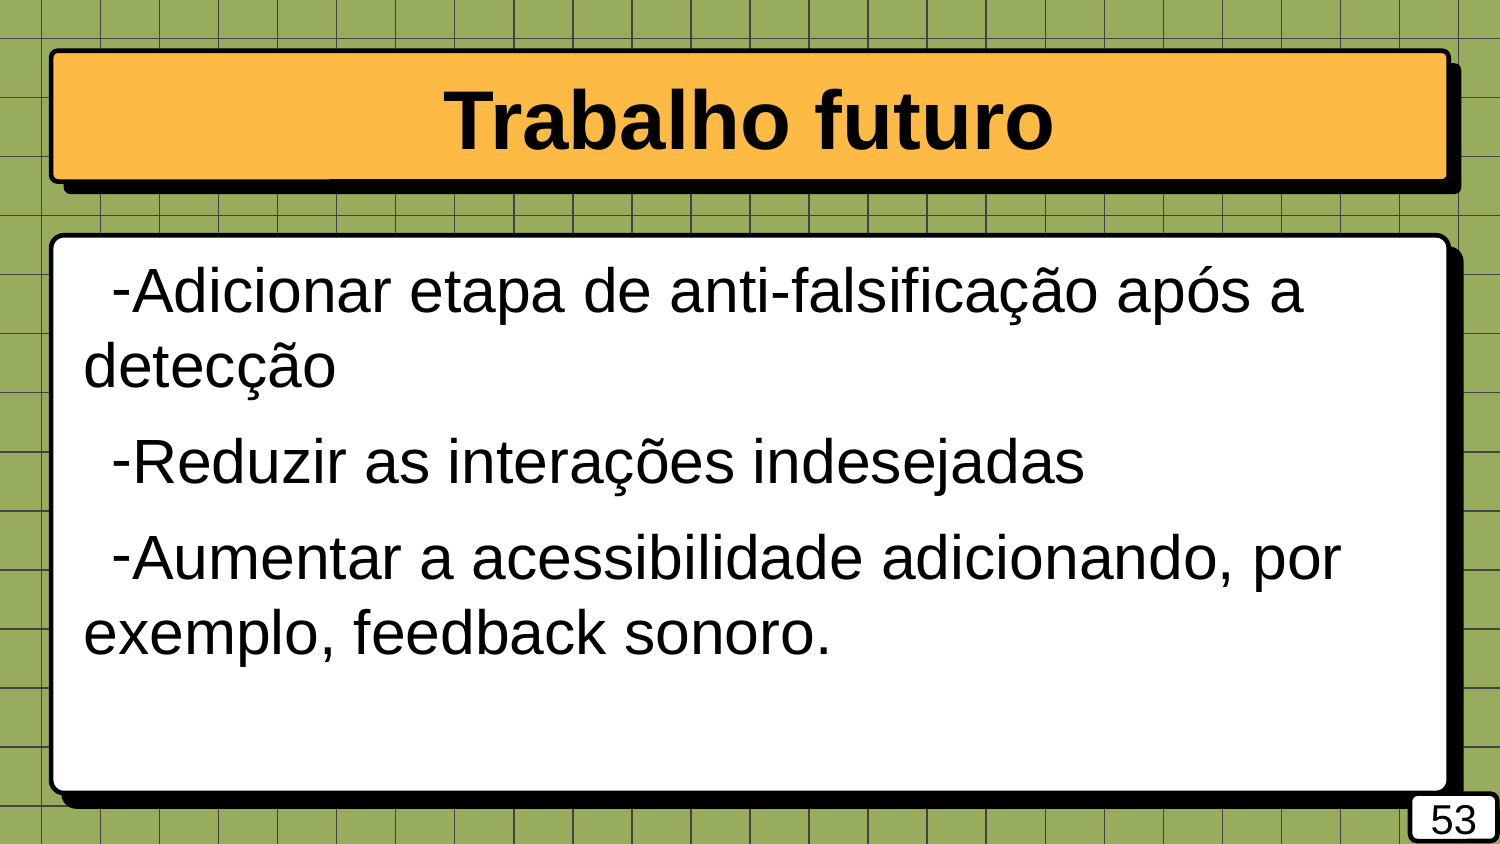

# Trabalho futuro

Adicionar etapa de anti-falsificação após a detecção
Reduzir as interações indesejadas
Aumentar a acessibilidade adicionando, por exemplo, feedback sonoro.

53